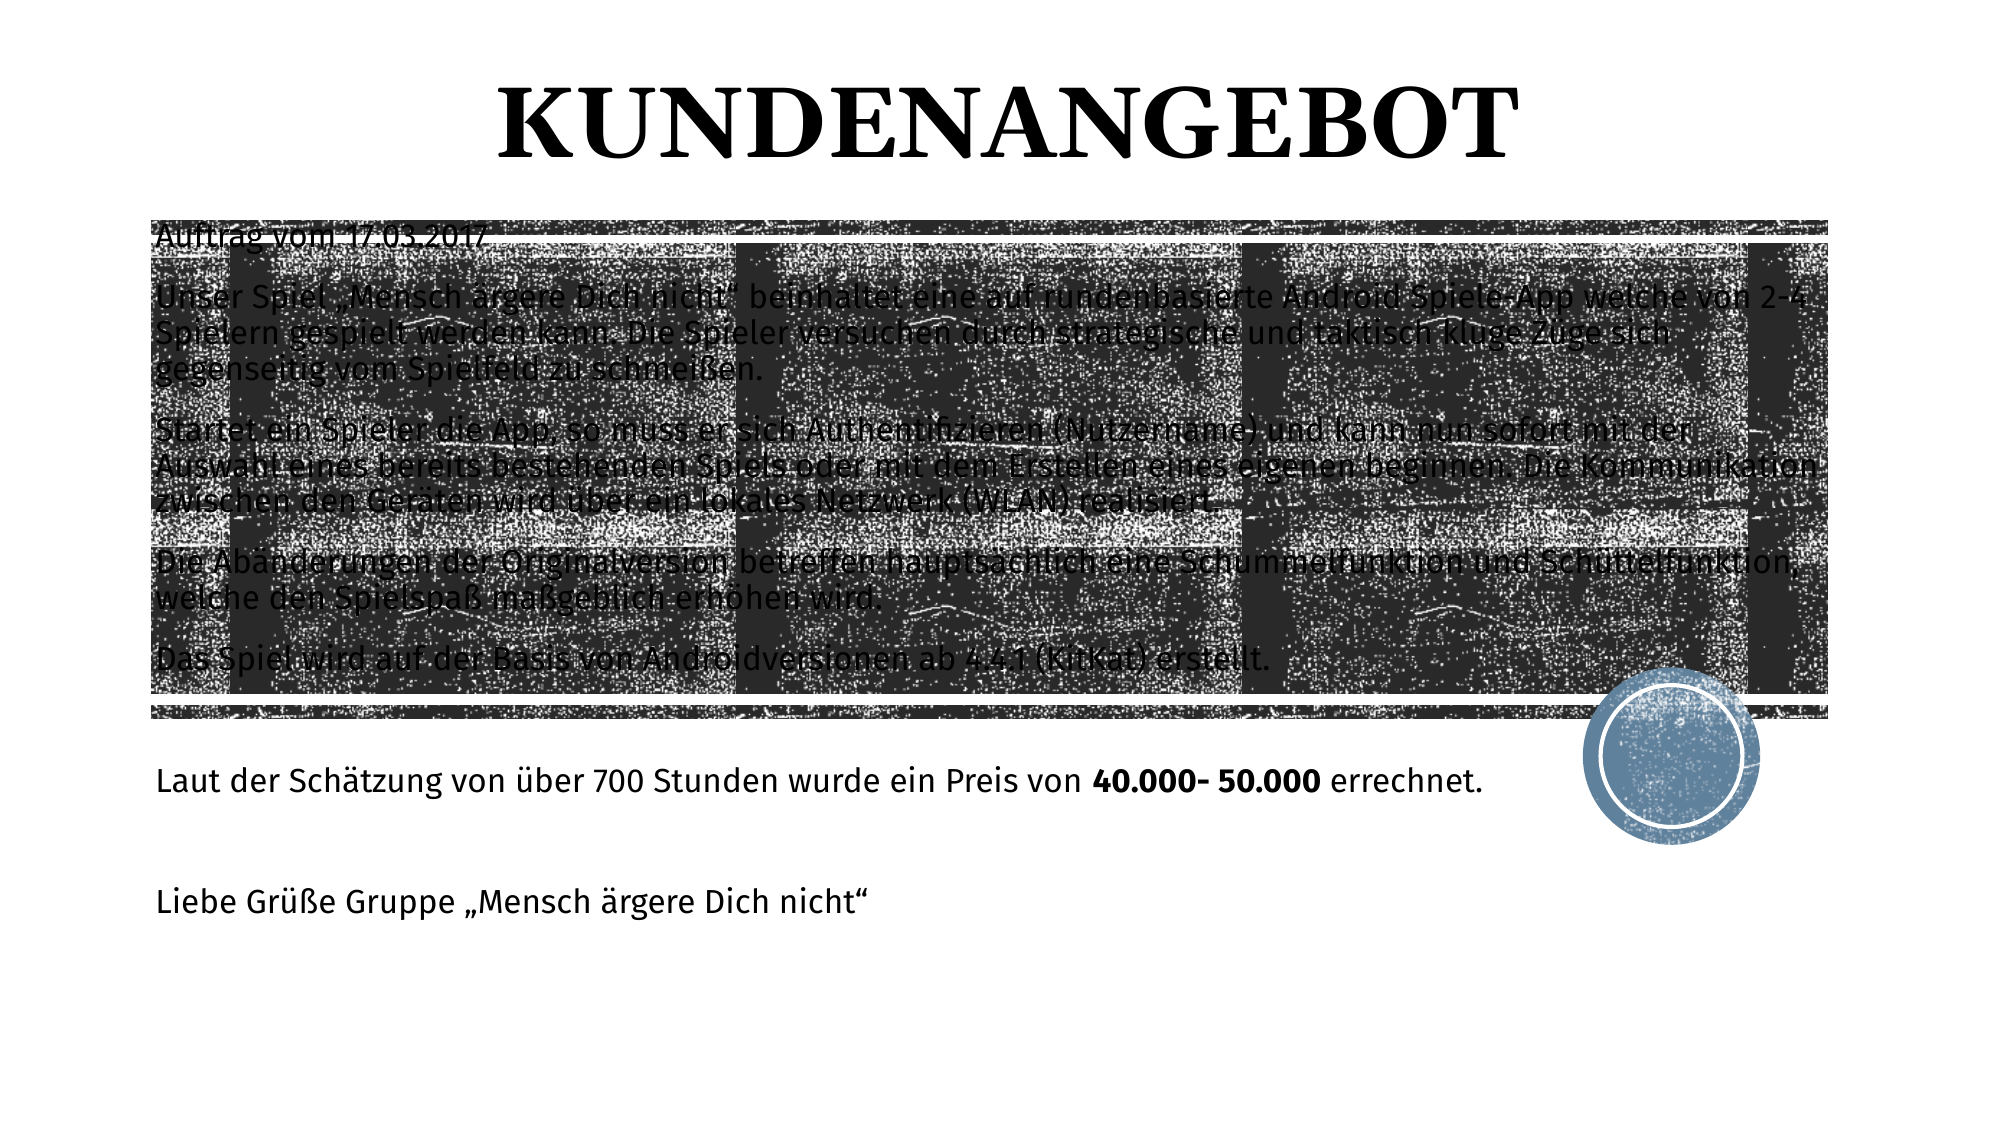

# KUNDENANGEBOT
Auftrag vom 17.03.2017
Unser Spiel „Mensch ärgere Dich nicht“ beinhaltet eine auf rundenbasierte Android Spiele-App welche von 2-4 Spielern gespielt werden kann. Die Spieler versuchen durch strategische und taktisch kluge Züge sich gegenseitig vom Spielfeld zu schmeißen.
Startet ein Spieler die App, so muss er sich Authentifizieren (Nutzername) und kann nun sofort mit der Auswahl eines bereits bestehenden Spiels oder mit dem Erstellen eines eigenen beginnen. Die Kommunikation zwischen den Geräten wird über ein lokales Netzwerk (WLAN) realisiert.
Die Abänderungen der Originalversion betreffen hauptsächlich eine Schummelfunktion und Schüttelfunktion, welche den Spielspaß maßgeblich erhöhen wird.
Das Spiel wird auf der Basis von Androidversionen ab 4.4.1 (KitKat) erstellt.

Laut der Schätzung von über 700 Stunden wurde ein Preis von 40.000- 50.000 errechnet.

Liebe Grüße Gruppe „Mensch ärgere Dich nicht“